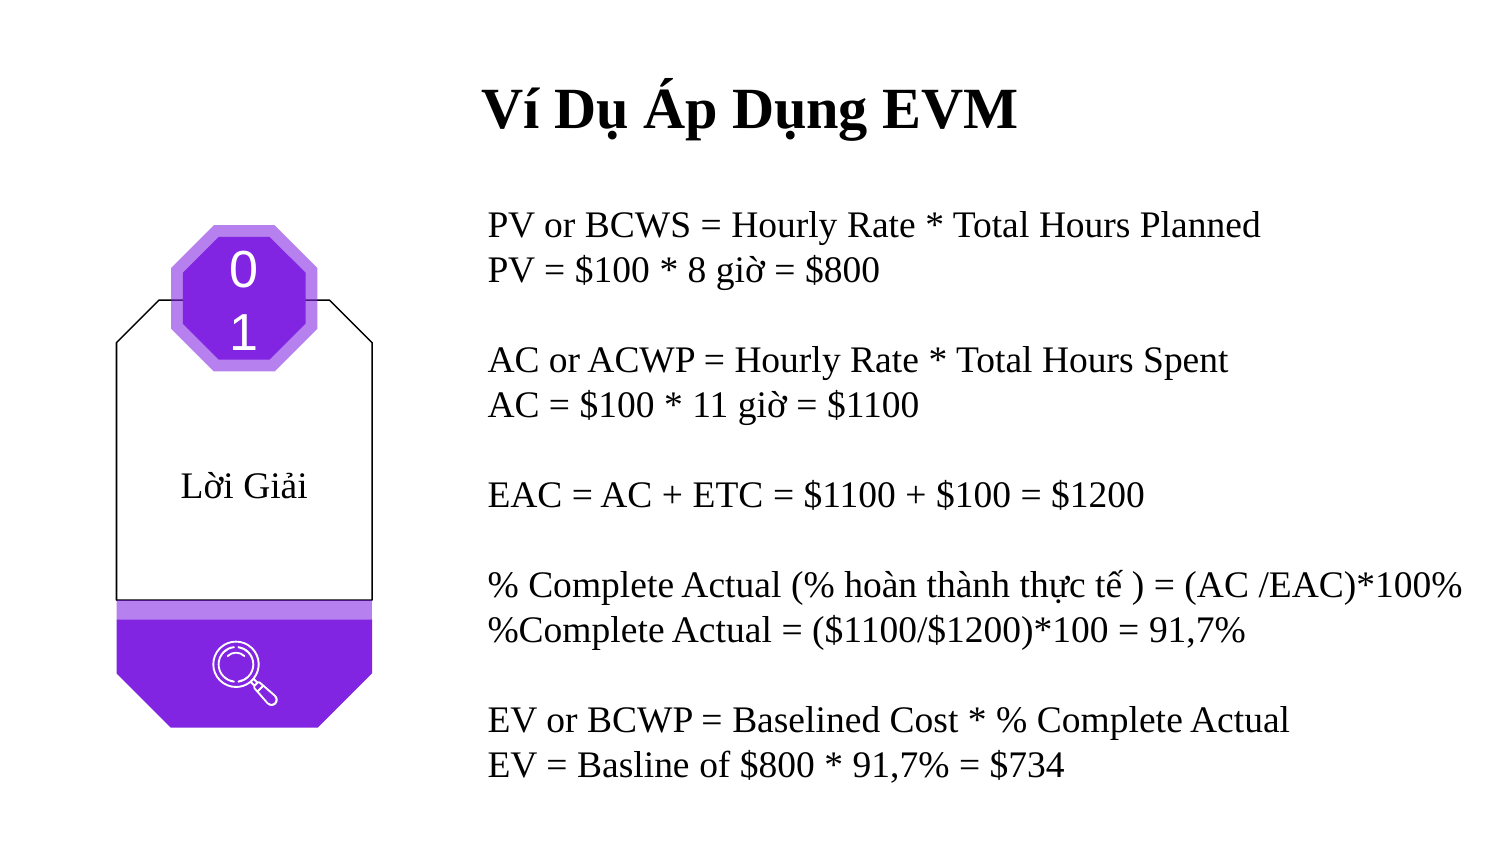

# Ví Dụ Áp Dụng EVM
PV or BCWS = Hourly Rate * Total Hours Planned
PV = $100 * 8 giờ = $800

AC or ACWP = Hourly Rate * Total Hours Spent
AC = $100 * 11 giờ = $1100

EAC = AC + ETC = $1100 + $100 = $1200

% Complete Actual (% hoàn thành thực tế ) = (AC /EAC)*100% %Complete Actual = ($1100/$1200)*100 = 91,7%

EV or BCWP = Baselined Cost * % Complete Actual
EV = Basline of $800 * 91,7% = $734

01
Lời Giải